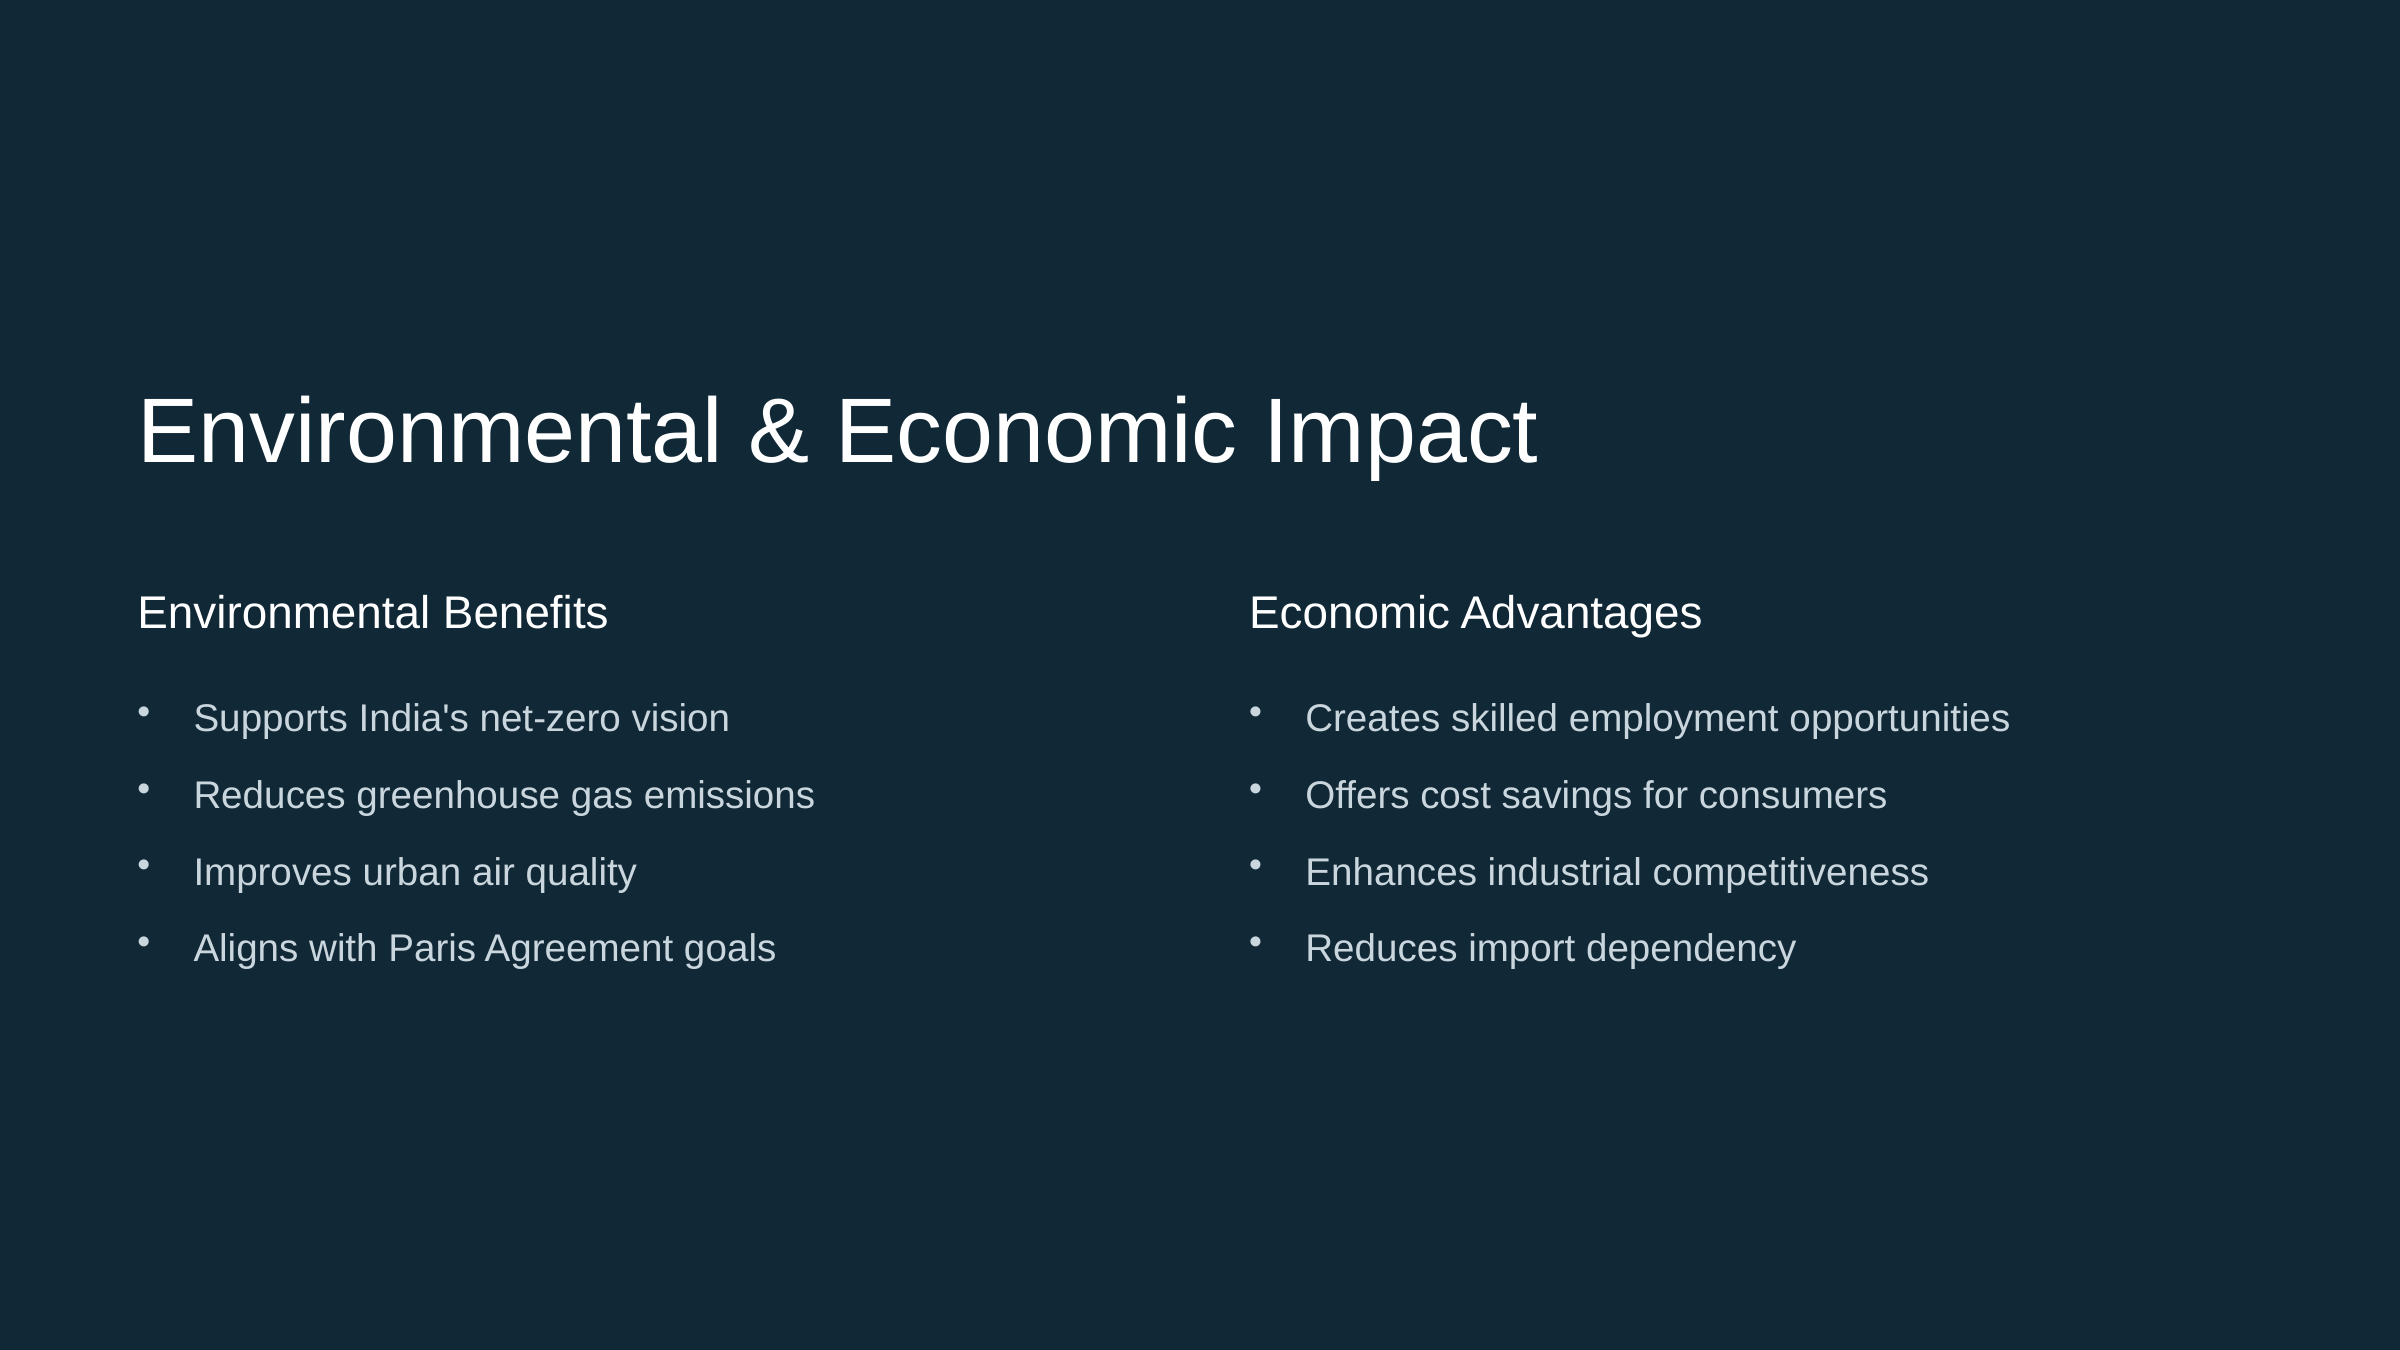

Environmental & Economic Impact
Environmental Benefits
Economic Advantages
Supports India's net-zero vision
Creates skilled employment opportunities
Reduces greenhouse gas emissions
Offers cost savings for consumers
Improves urban air quality
Enhances industrial competitiveness
Aligns with Paris Agreement goals
Reduces import dependency